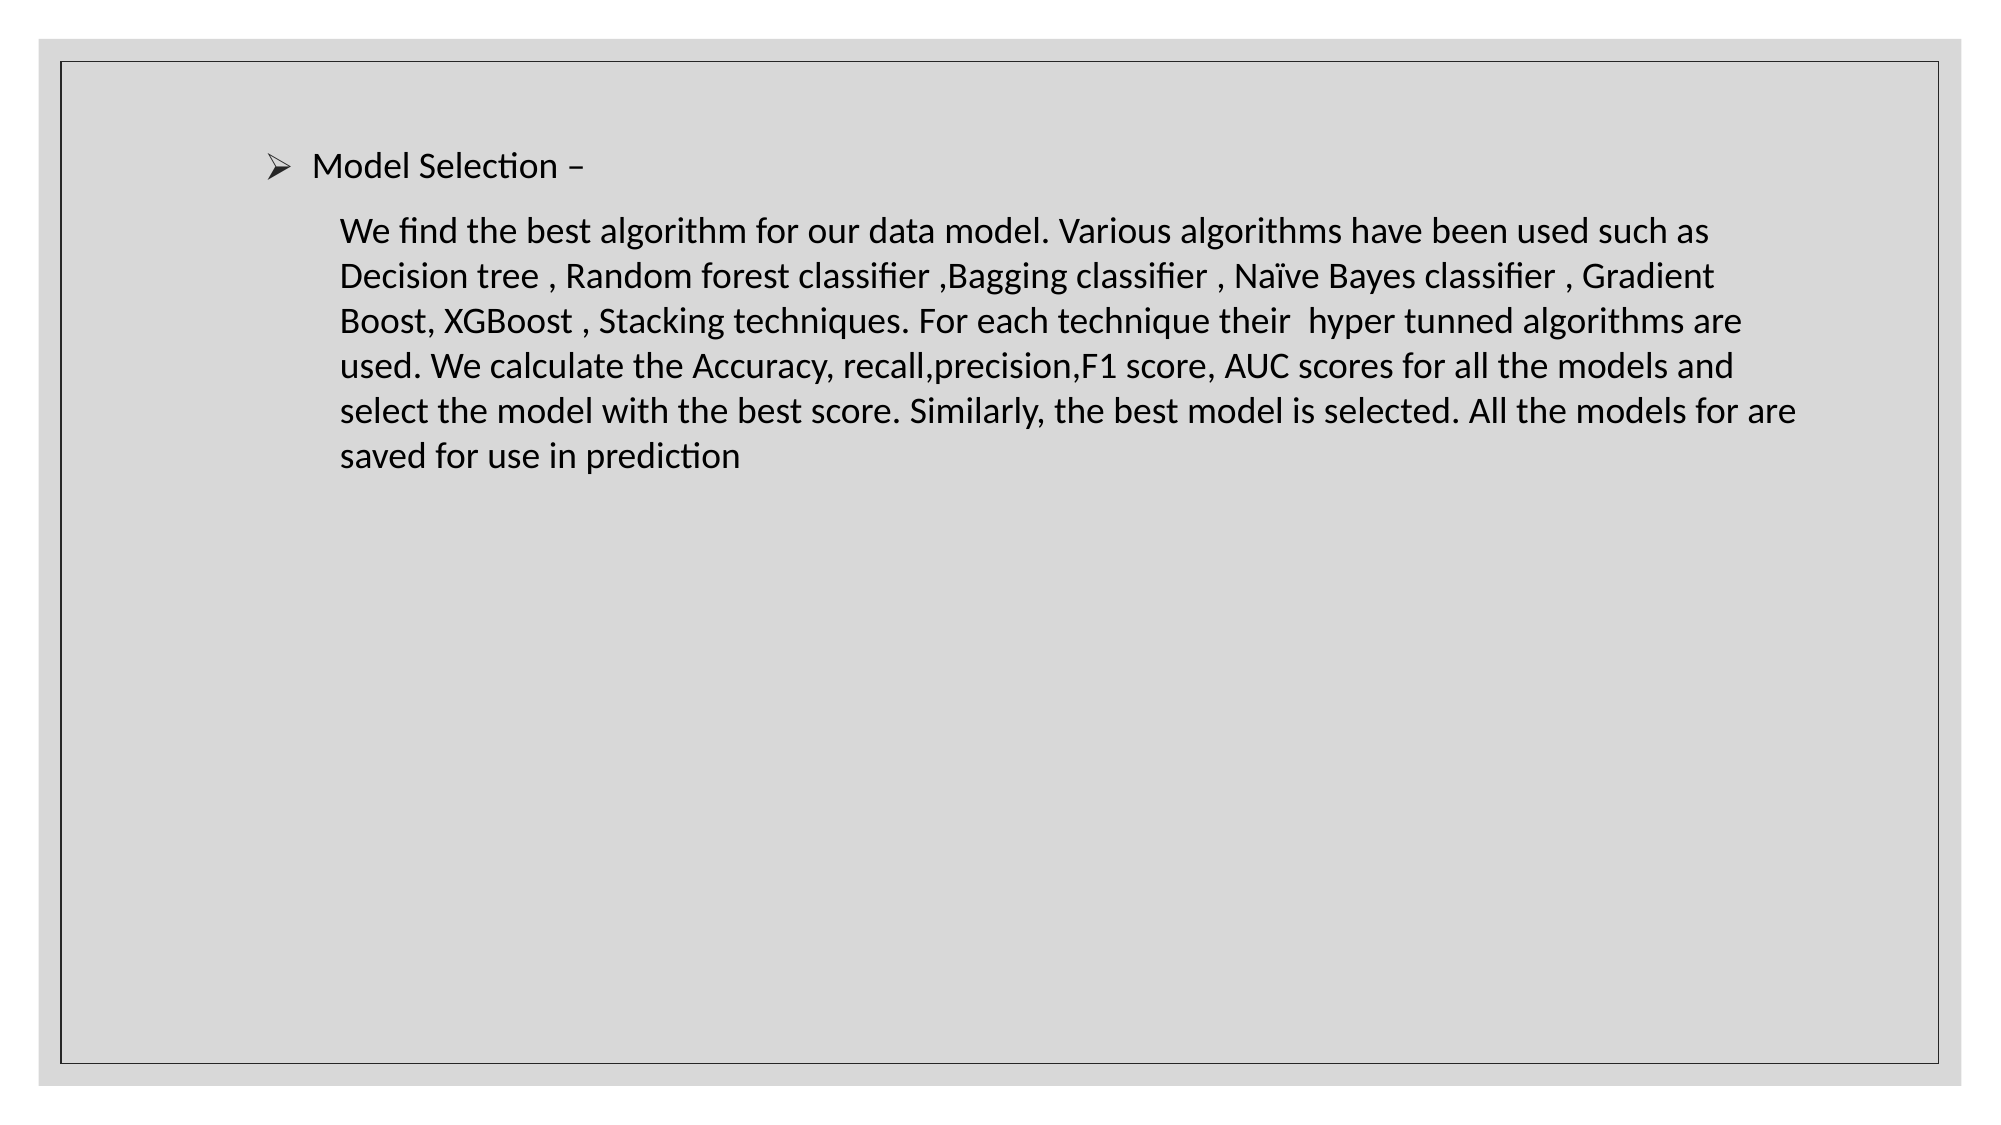

Model Selection –
We find the best algorithm for our data model. Various algorithms have been used such as Decision tree , Random forest classifier ,Bagging classifier , Naïve Bayes classifier , Gradient Boost, XGBoost , Stacking techniques. For each technique their  hyper tunned algorithms are used. We calculate the Accuracy, recall,precision,F1 score, AUC scores for all the models and select the model with the best score. Similarly, the best model is selected. All the models for are saved for use in prediction